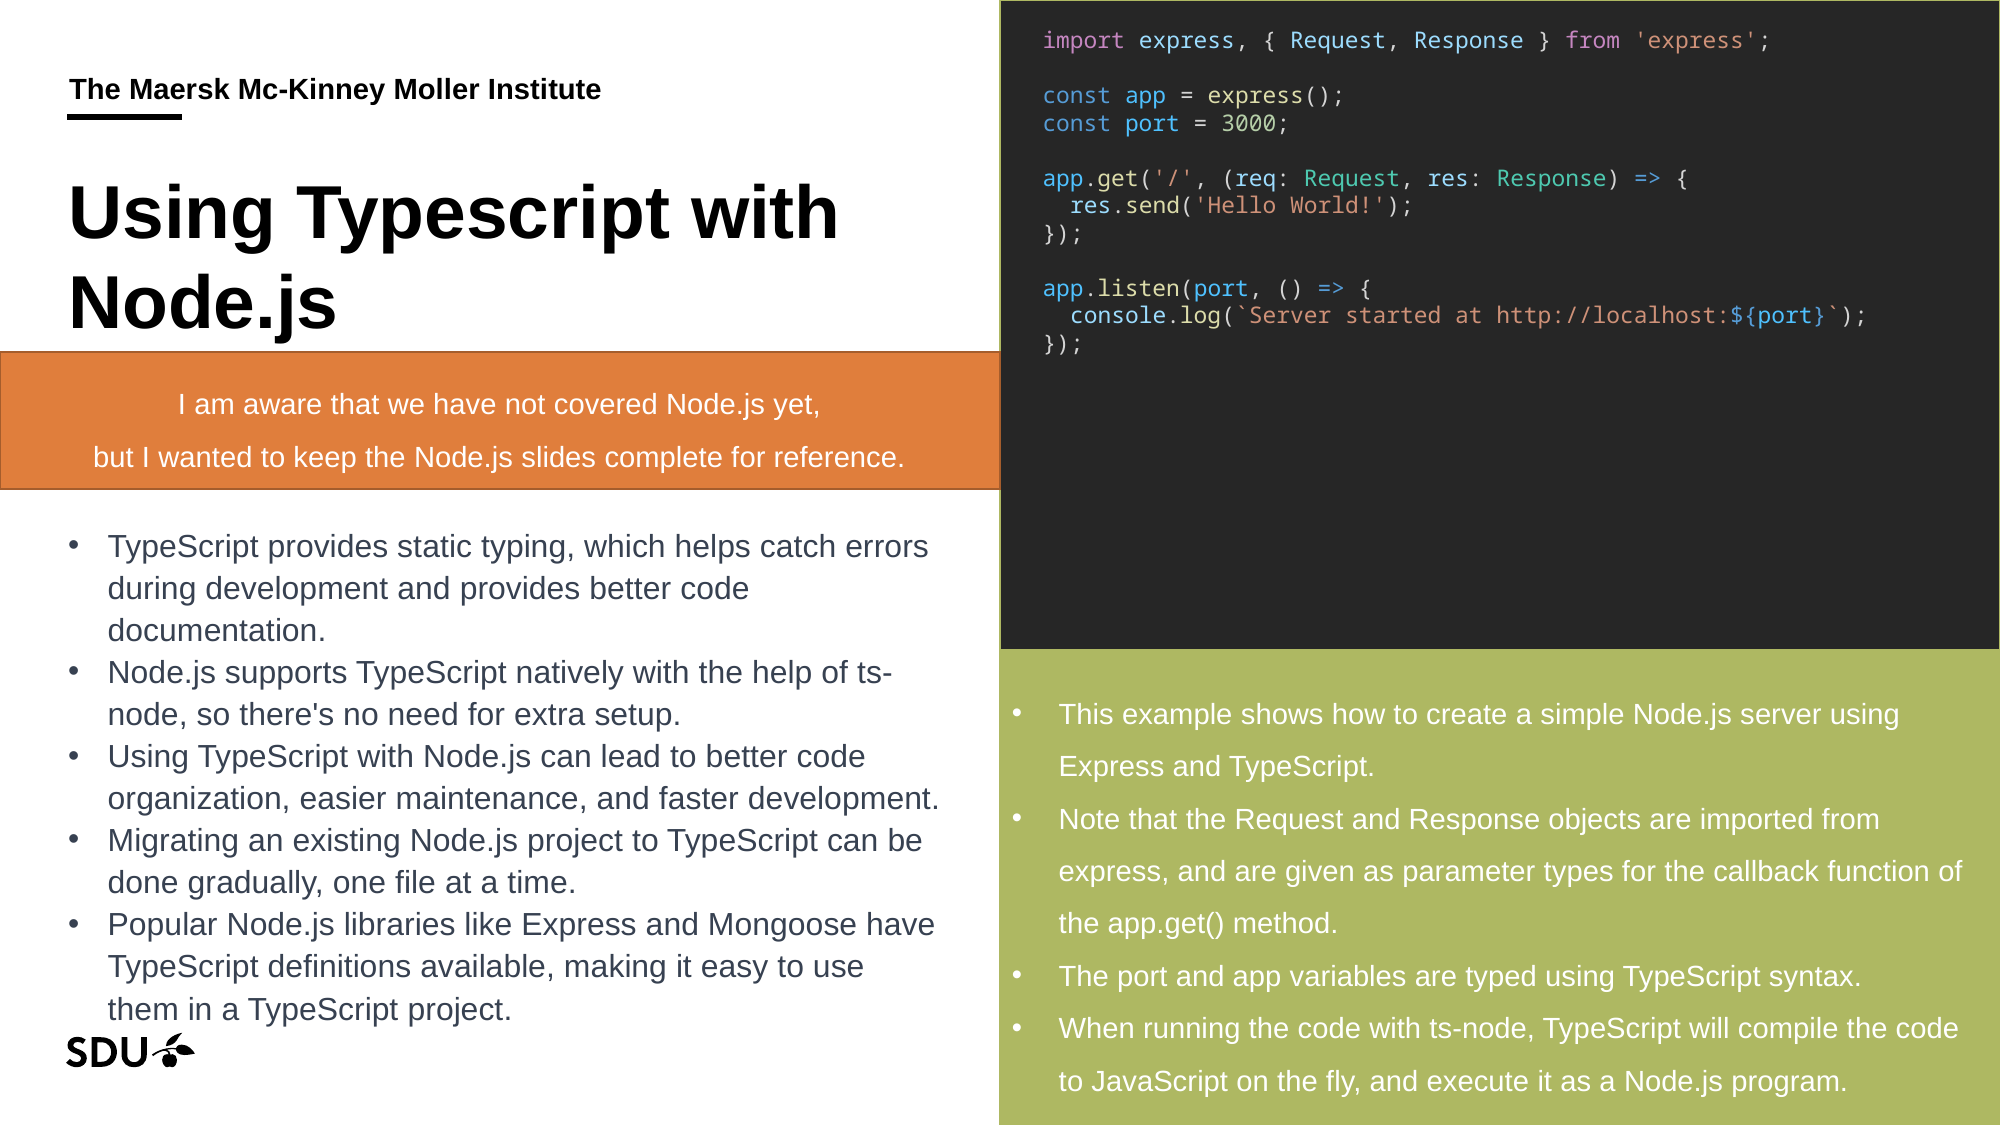

import express, { Request, Response } from 'express';
const app = express();
const port = 3000;
app.get('/', (req: Request, res: Response) => {
  res.send('Hello World!');
});
app.listen(port, () => {
  console.log(`Server started at http://localhost:${port}`);
});
# Using Typescript with Node.js
I am aware that we have not covered Node.js yet,
but I wanted to keep the Node.js slides complete for reference.
TypeScript provides static typing, which helps catch errors during development and provides better code documentation.
Node.js supports TypeScript natively with the help of ts-node, so there's no need for extra setup.
Using TypeScript with Node.js can lead to better code organization, easier maintenance, and faster development.
Migrating an existing Node.js project to TypeScript can be done gradually, one file at a time.
Popular Node.js libraries like Express and Mongoose have TypeScript definitions available, making it easy to use them in a TypeScript project.
This example shows how to create a simple Node.js server using Express and TypeScript.
Note that the Request and Response objects are imported from express, and are given as parameter types for the callback function of the app.get() method.
The port and app variables are typed using TypeScript syntax.
When running the code with ts-node, TypeScript will compile the code to JavaScript on the fly, and execute it as a Node.js program.
18/09/2024
67